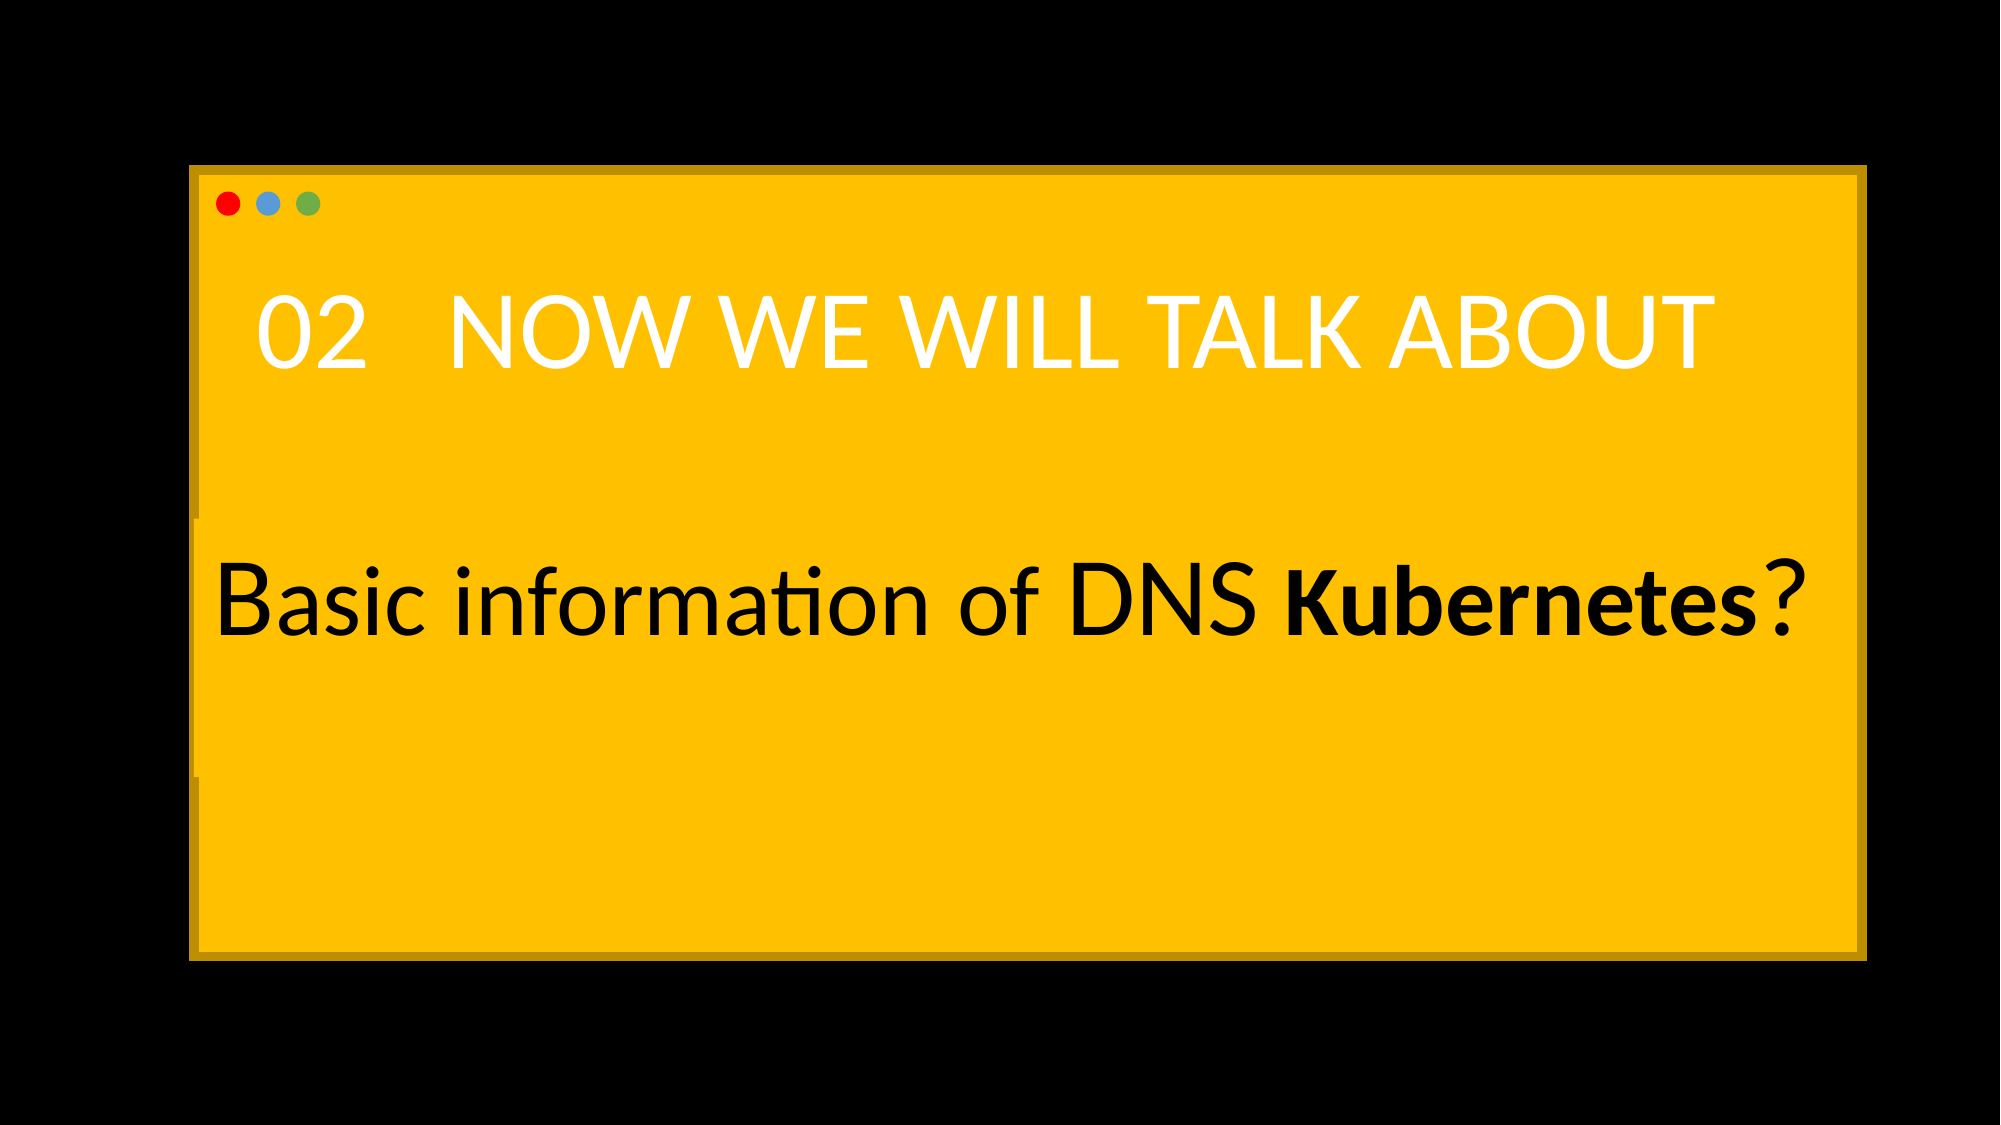

02   NOW WE WILL TALK ABOUT
Basic information of DNS Kubernetes?